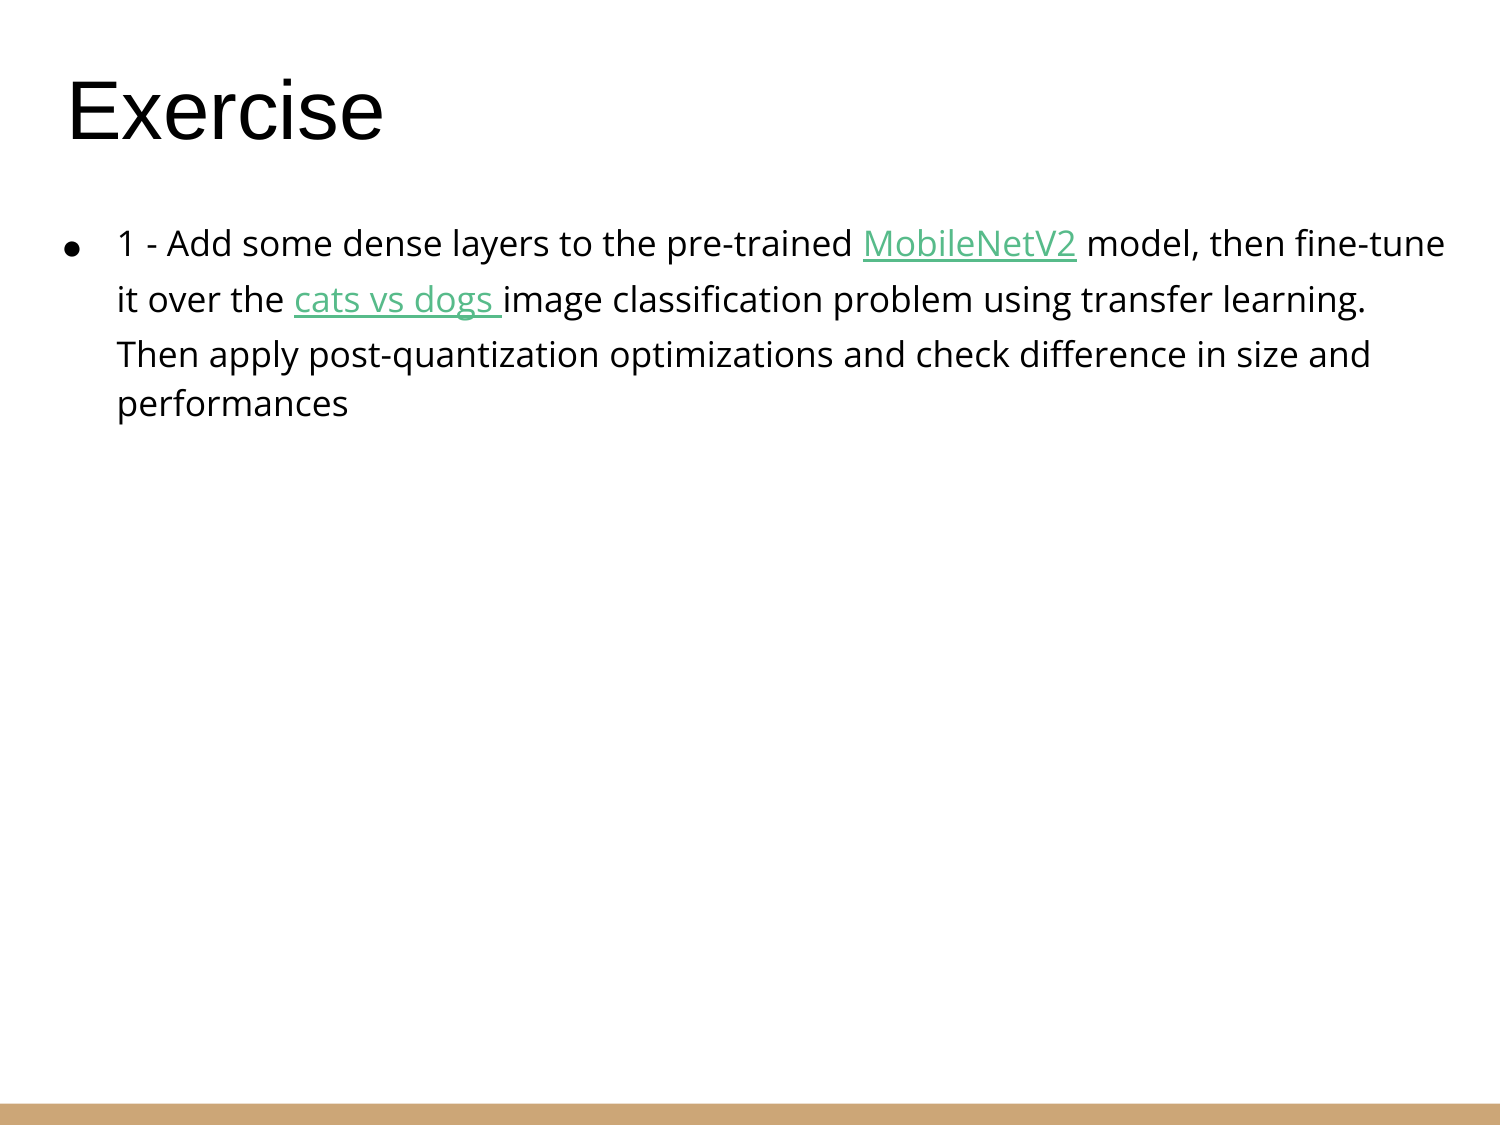

Exercise
1 - Add some dense layers to the pre-trained MobileNetV2 model, then fine-tune it over the cats vs dogs image classification problem using transfer learning. Then apply post-quantization optimizations and check difference in size and performances